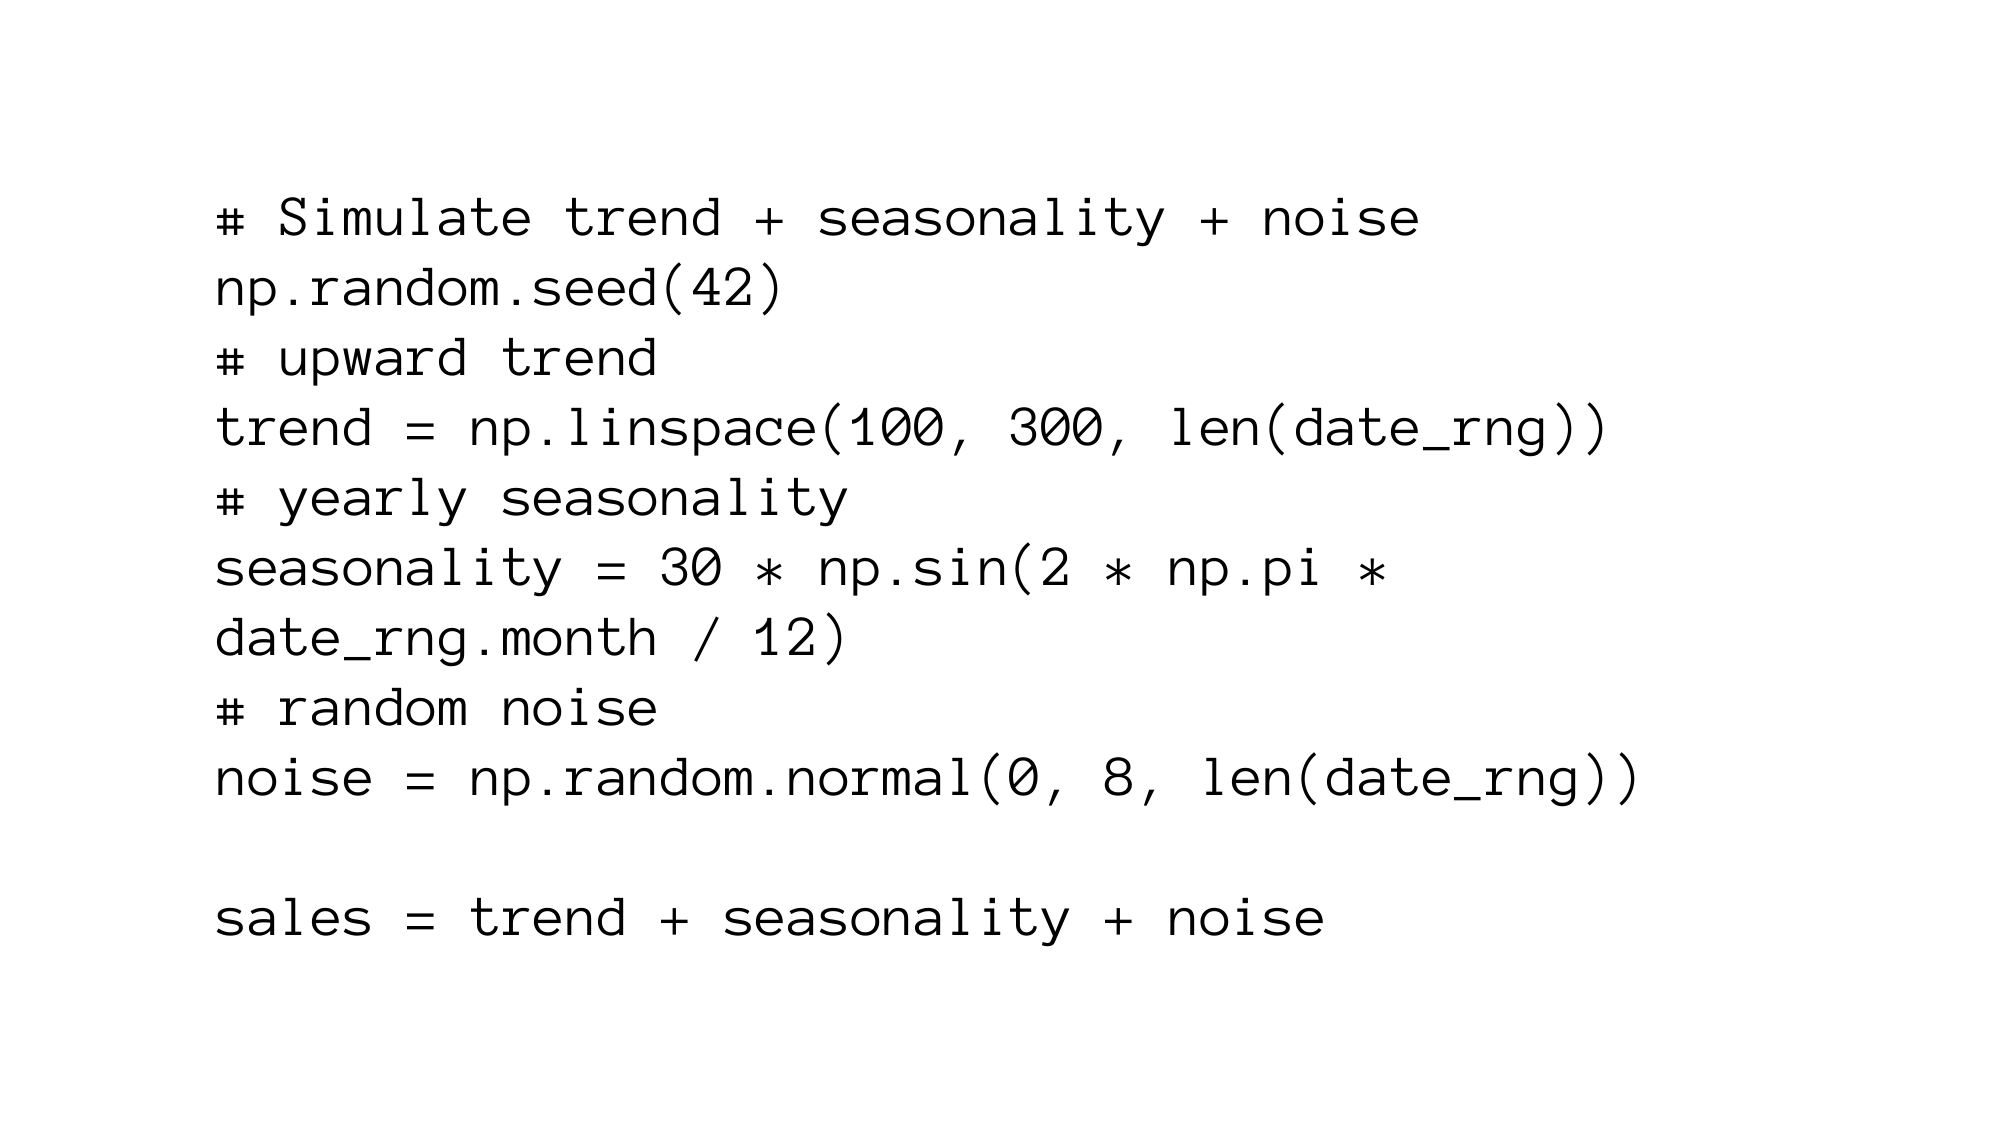

# Simulate trend + seasonality + noise
np.random.seed(42)
# upward trend
trend = np.linspace(100, 300, len(date_rng))
# yearly seasonality
seasonality = 30 * np.sin(2 * np.pi * date_rng.month / 12)
# random noise
noise = np.random.normal(0, 8, len(date_rng))

sales = trend + seasonality + noise